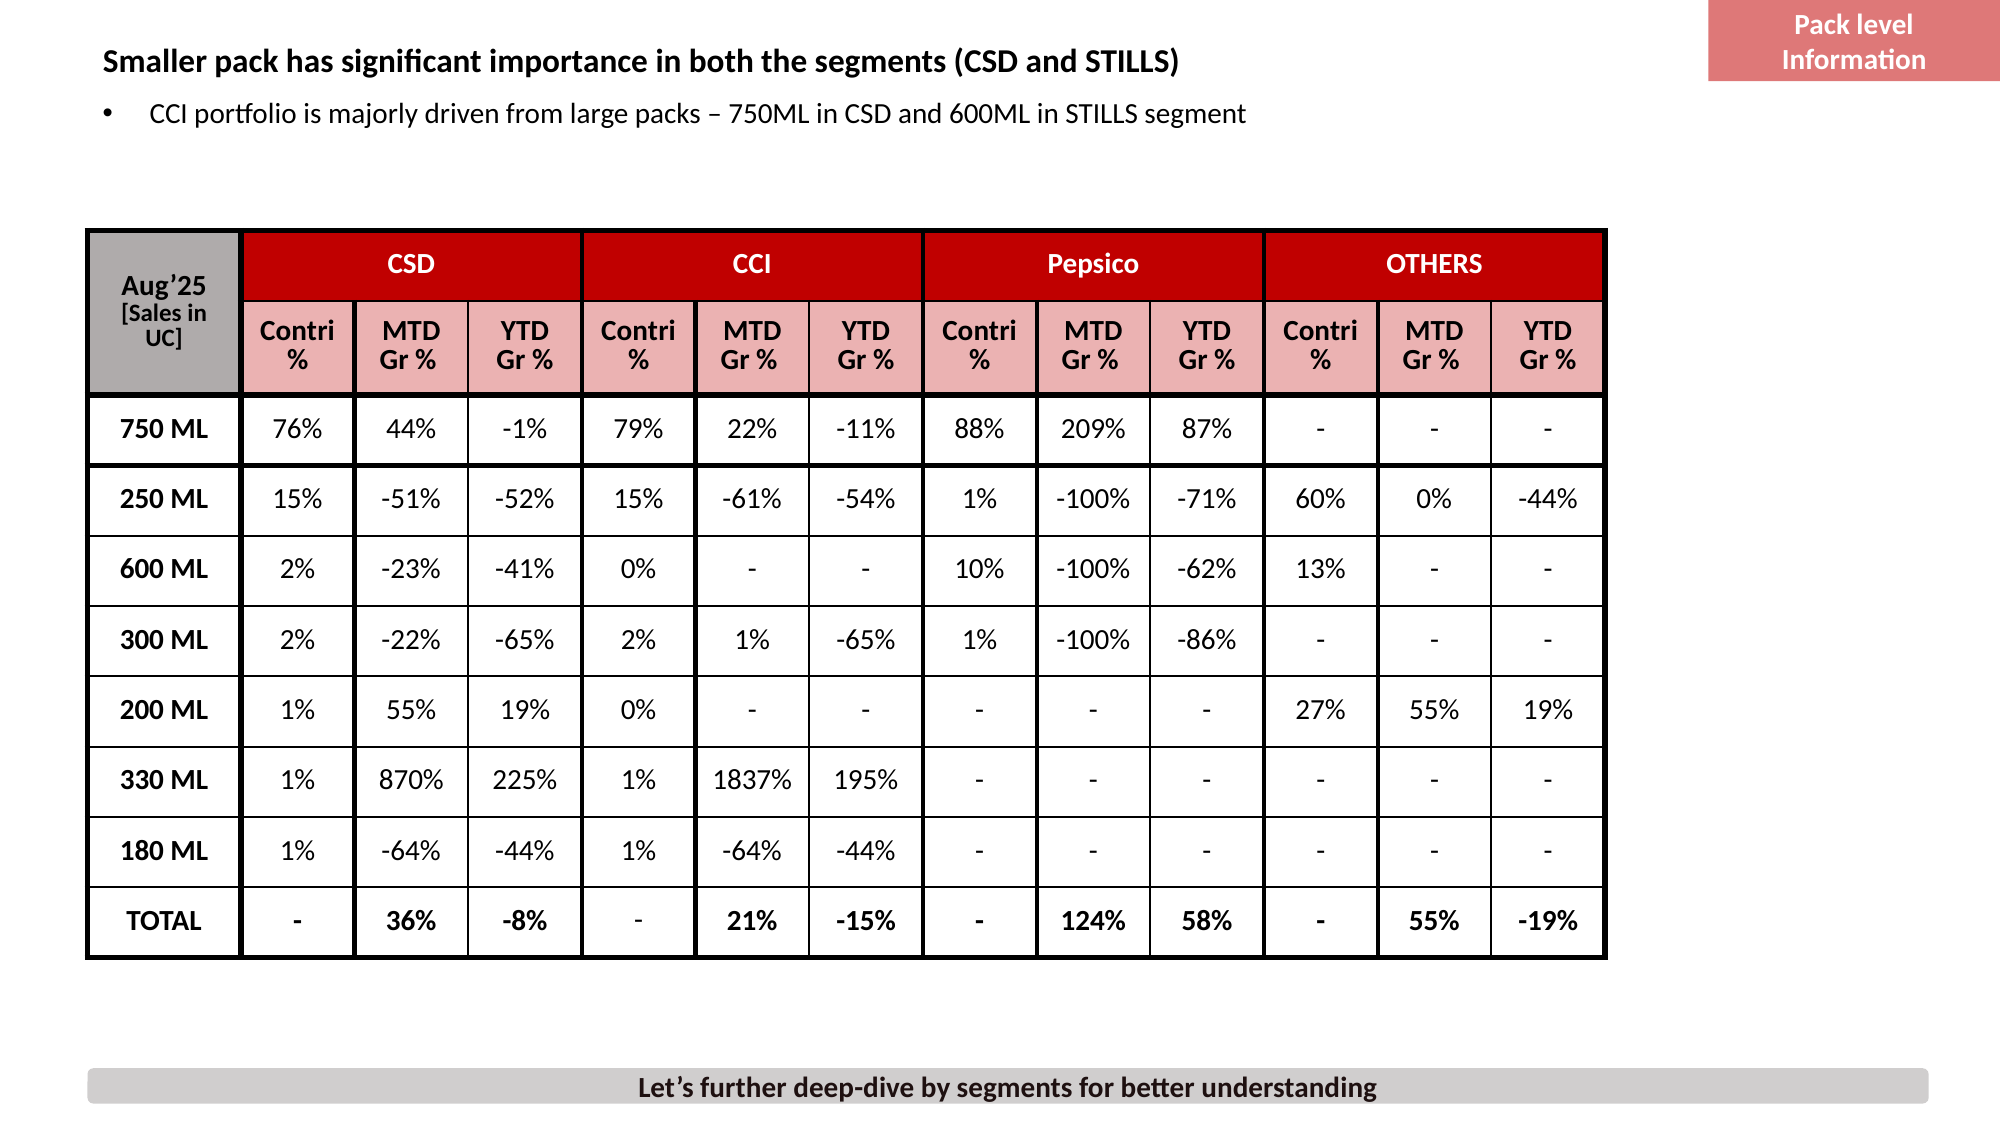

Pack level Information
# Smaller pack has significant importance in both the segments (CSD and STILLS)
CCI portfolio is majorly driven from large packs – 750ML in CSD and 600ML in STILLS segment
| Aug’25 [Sales in UC] | CSD |  |  | CCI |  |  | Pepsico |  |  | OTHERS |  |  |
| --- | --- | --- | --- | --- | --- | --- | --- | --- | --- | --- | --- | --- |
|  | Contri % | MTD Gr % | YTD Gr % | Contri % | MTD Gr % | YTD Gr % | Contri % | MTD Gr % | YTD Gr % | Contri % | MTD Gr % | YTD Gr % |
| 750 ML | 76% | 44% | -1% | 79% | 22% | -11% | 88% | 209% | 87% | - | - | - |
| 250 ML | 15% | -51% | -52% | 15% | -61% | -54% | 1% | -100% | -71% | 60% | 0% | -44% |
| 600 ML | 2% | -23% | -41% | 0% | - | - | 10% | -100% | -62% | 13% | - | - |
| 300 ML | 2% | -22% | -65% | 2% | 1% | -65% | 1% | -100% | -86% | - | - | - |
| 200 ML | 1% | 55% | 19% | 0% | - | - | - | - | - | 27% | 55% | 19% |
| 330 ML | 1% | 870% | 225% | 1% | 1837% | 195% | - | - | - | - | - | - |
| 180 ML | 1% | -64% | -44% | 1% | -64% | -44% | - | - | - | - | - | - |
| TOTAL | - | 36% | -8% | - | 21% | -15% | - | 124% | 58% | - | 55% | -19% |
Let’s further deep-dive by segments for better understanding